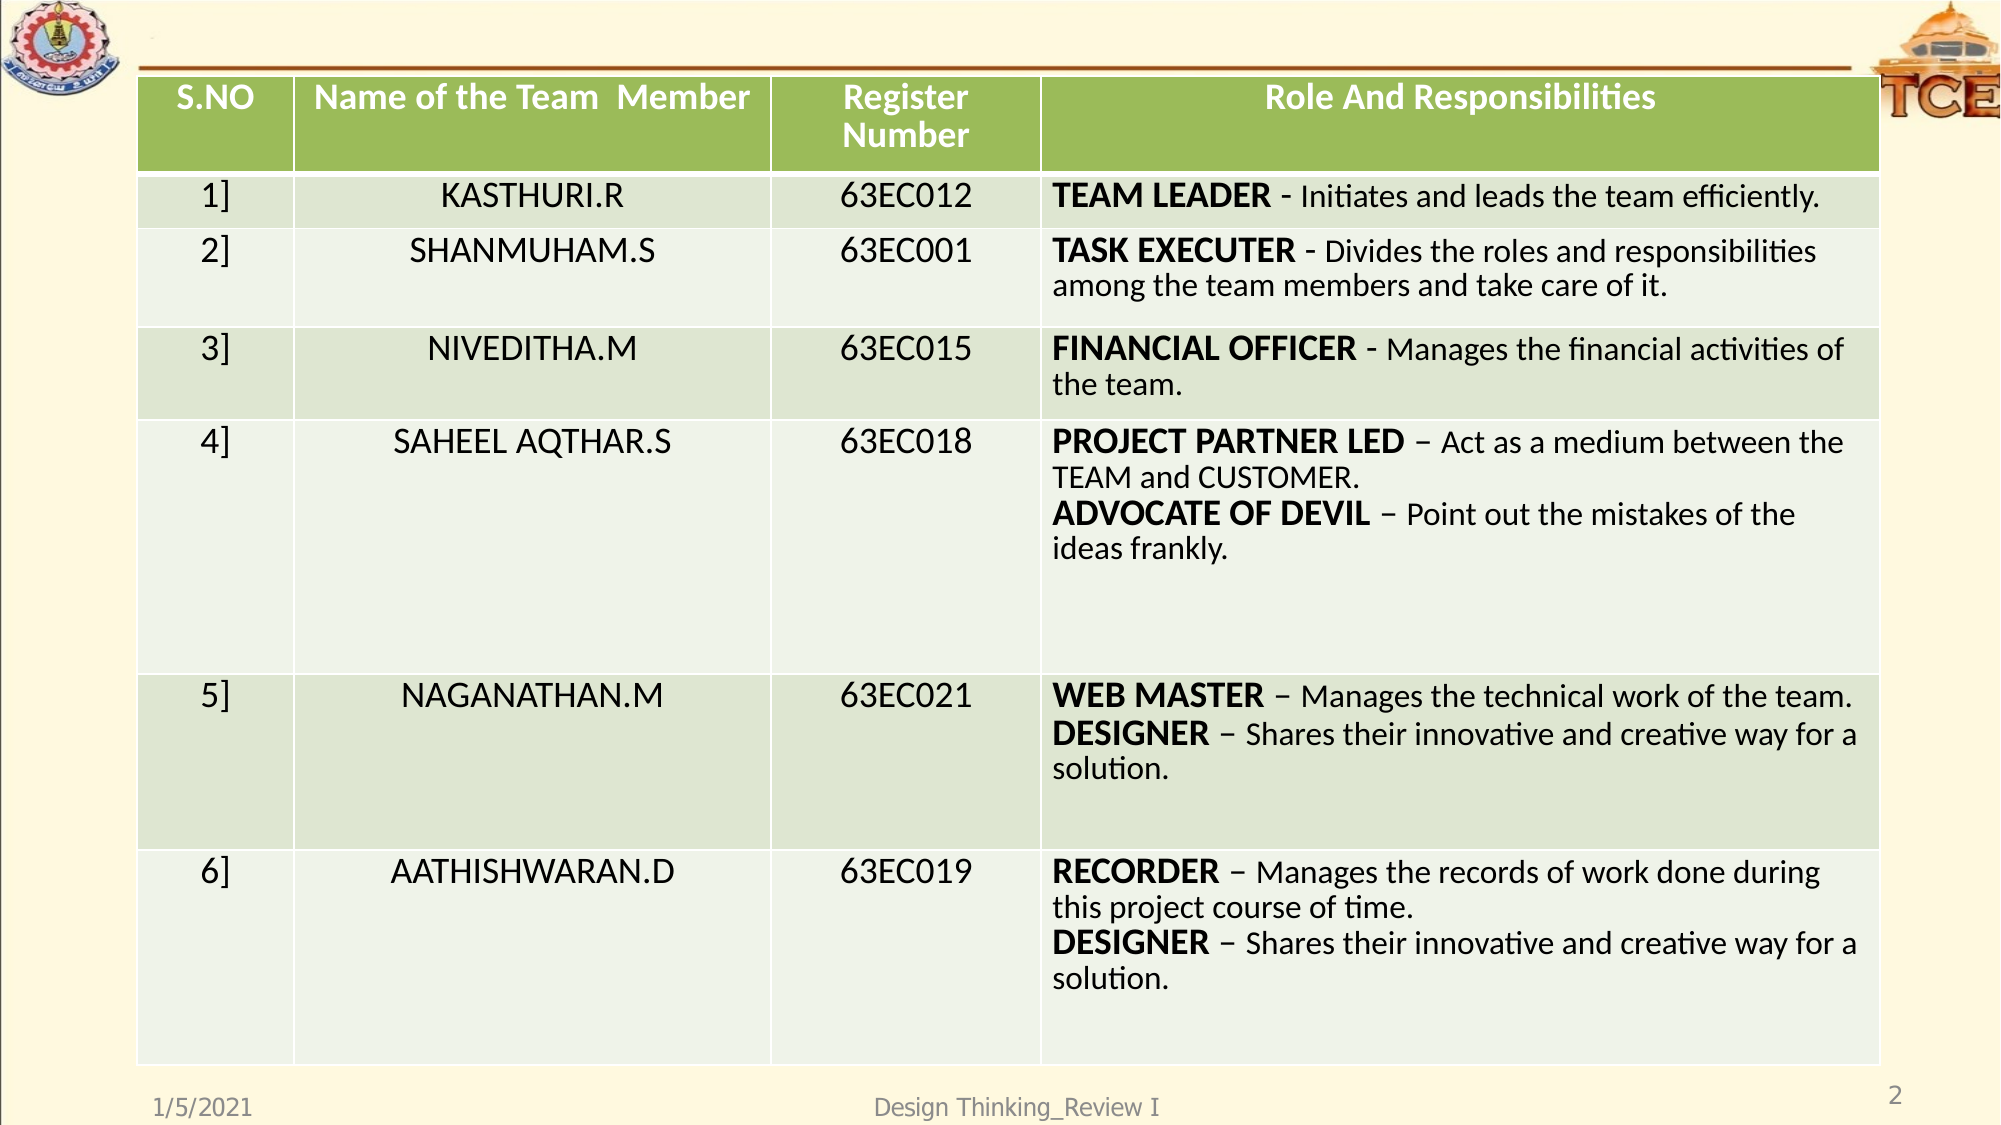

| S.NO | Name of the Team Member | Register Number | Role And Responsibilities |
| --- | --- | --- | --- |
| 1] | KASTHURI.R | 63EC012 | TEAM LEADER - Initiates and leads the team efficiently. |
| 2] | SHANMUHAM.S | 63EC001 | TASK EXECUTER - Divides the roles and responsibilities among the team members and take care of it. |
| 3] | NIVEDITHA.M | 63EC015 | FINANCIAL OFFICER - Manages the financial activities of the team. |
| 4] | SAHEEL AQTHAR.S | 63EC018 | PROJECT PARTNER LED – Act as a medium between the TEAM and CUSTOMER. ADVOCATE OF DEVIL – Point out the mistakes of the ideas frankly. |
| 5] | NAGANATHAN.M | 63EC021 | WEB MASTER – Manages the technical work of the team. DESIGNER – Shares their innovative and creative way for a solution. |
| 6] | AATHISHWARAN.D | 63EC019 | RECORDER – Manages the records of work done during this project course of time. DESIGNER – Shares their innovative and creative way for a solution. |
2
1/5/2021
Design Thinking_Review I